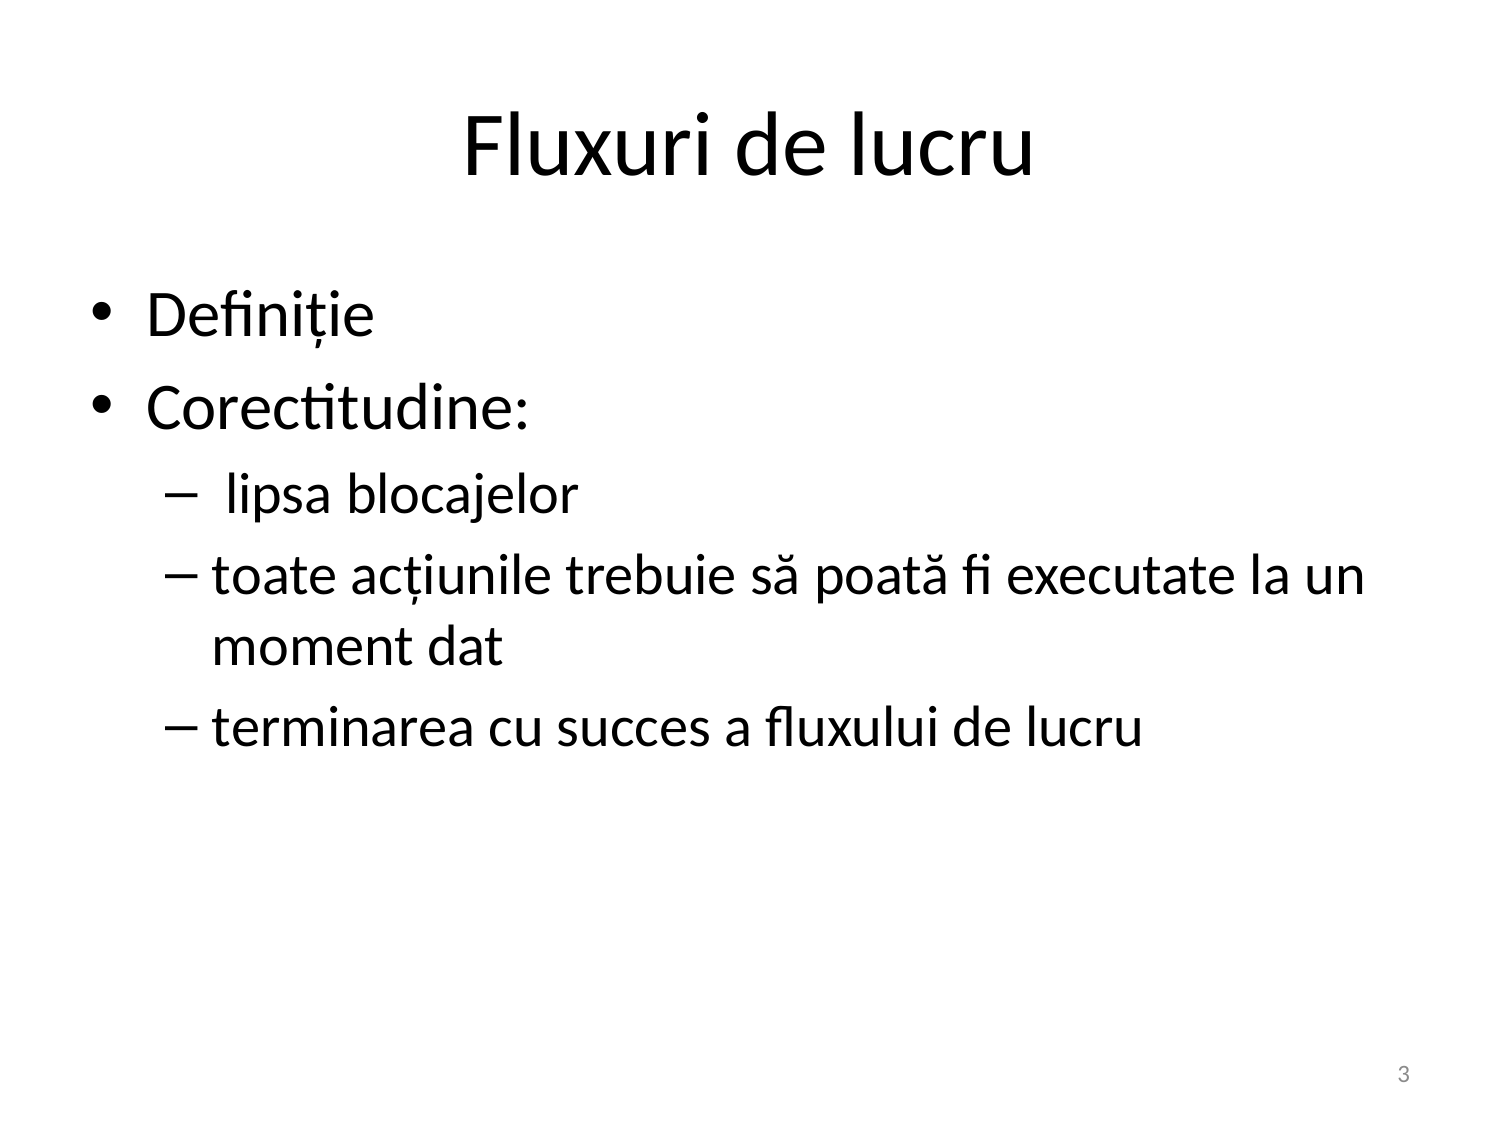

# Fluxuri de lucru
Definiție
Corectitudine:
 lipsa blocajelor
toate acțiunile trebuie să poată fi executate la un moment dat
terminarea cu succes a fluxului de lucru
3